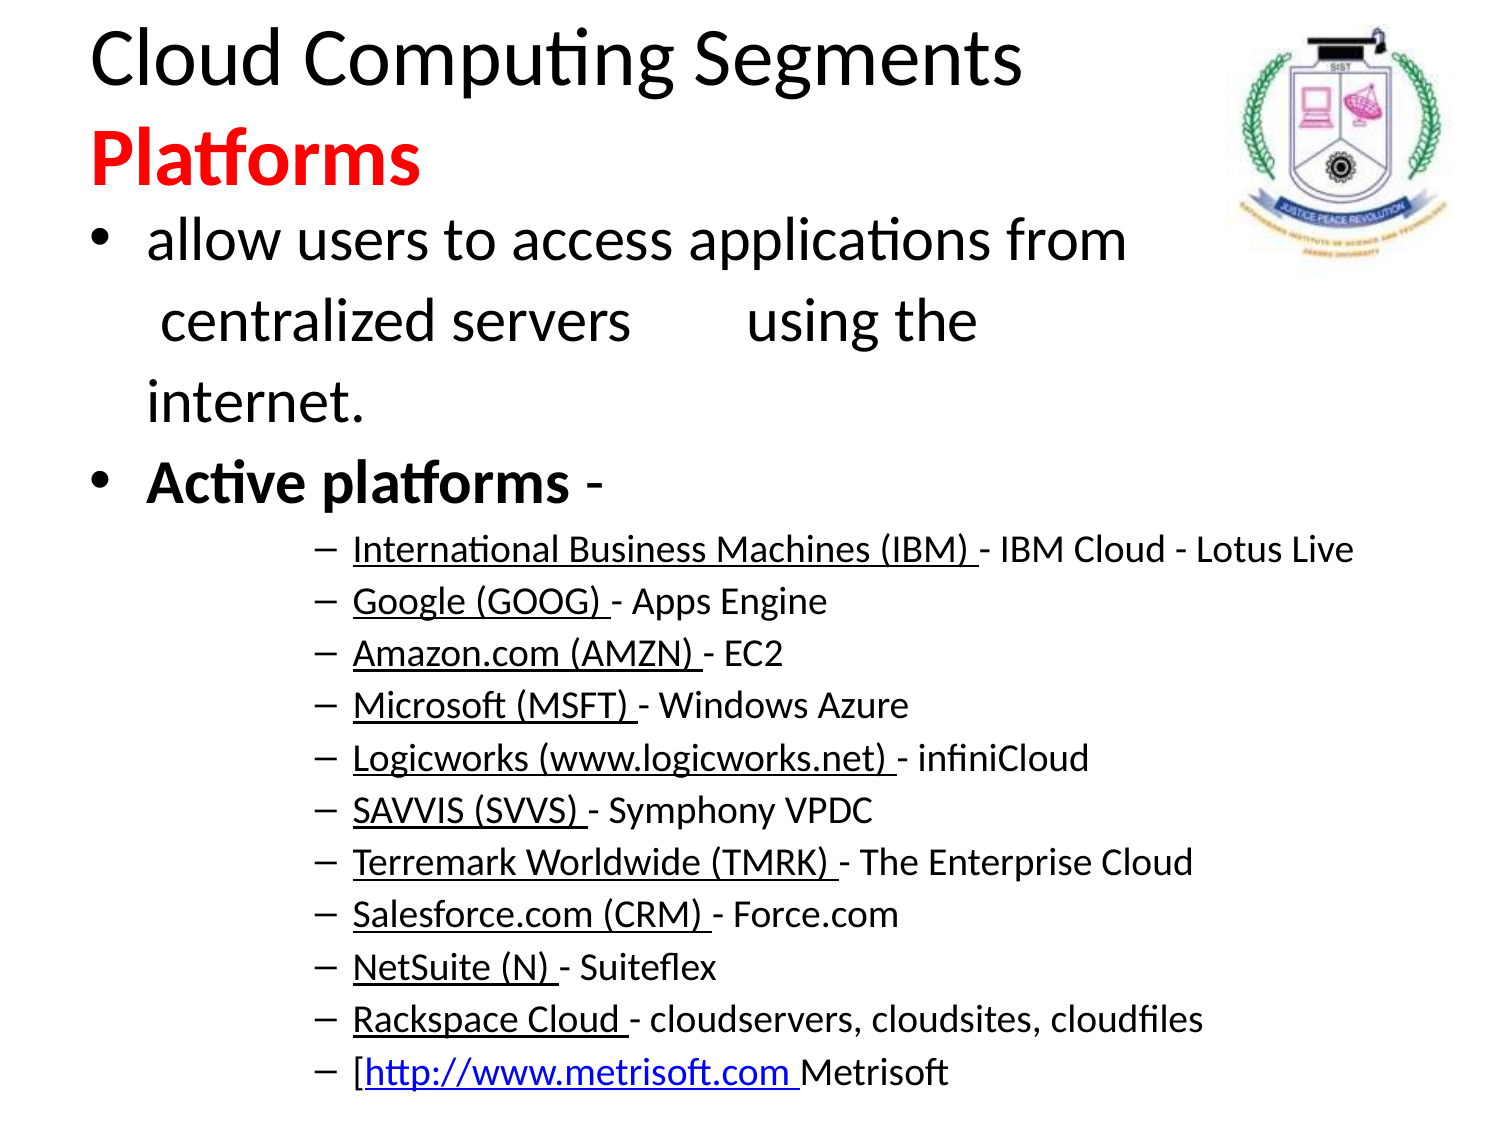

# Cloud Computing Segments
Platforms
allow users to access applications from  centralized servers	using the internet.
Active platforms -
International Business Machines (IBM) - IBM Cloud - Lotus Live
Google (GOOG) - Apps Engine
Amazon.com (AMZN) - EC2
Microsoft (MSFT) - Windows Azure
Logicworks (www.logicworks.net) - infiniCloud
SAVVIS (SVVS) - Symphony VPDC
Terremark Worldwide (TMRK) - The Enterprise Cloud
Salesforce.com (CRM) - Force.com
NetSuite (N) - Suiteflex
Rackspace Cloud - cloudservers, cloudsites, cloudfiles
[http://www.metrisoft.com Metrisoft